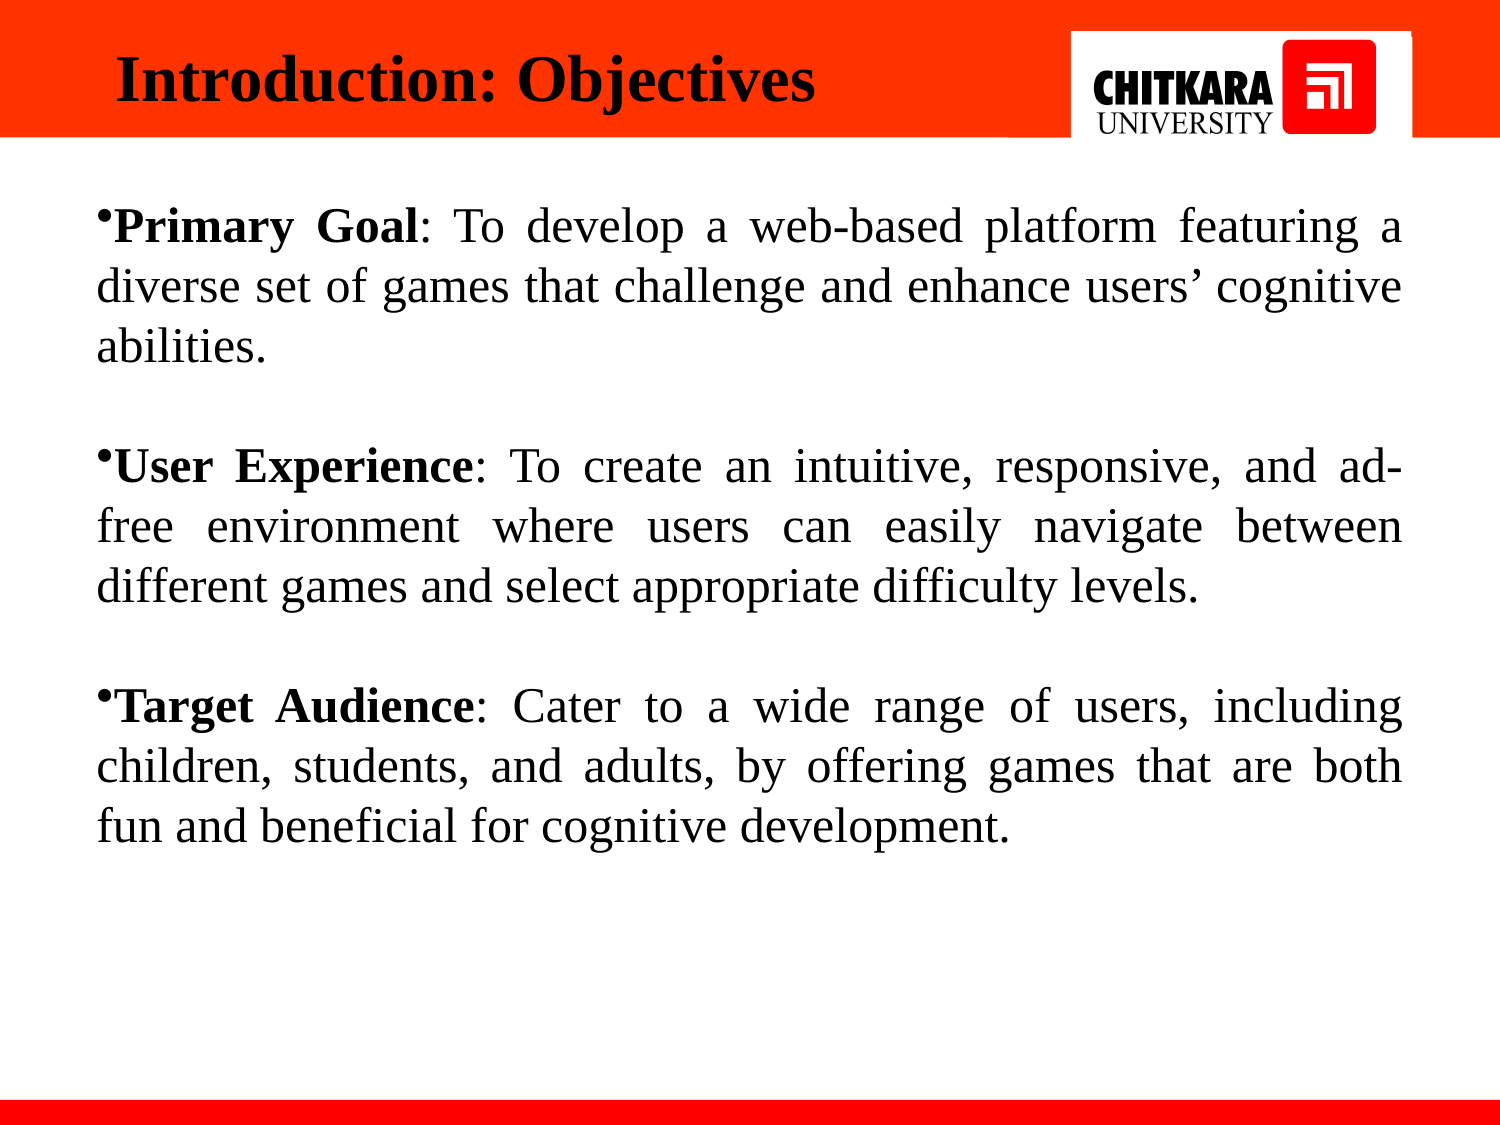

# Introduction: Objectives
Primary Goal: To develop a web-based platform featuring a diverse set of games that challenge and enhance users’ cognitive abilities.

User Experience: To create an intuitive, responsive, and ad-free environment where users can easily navigate between different games and select appropriate difficulty levels.

Target Audience: Cater to a wide range of users, including children, students, and adults, by offering games that are both fun and beneficial for cognitive development.